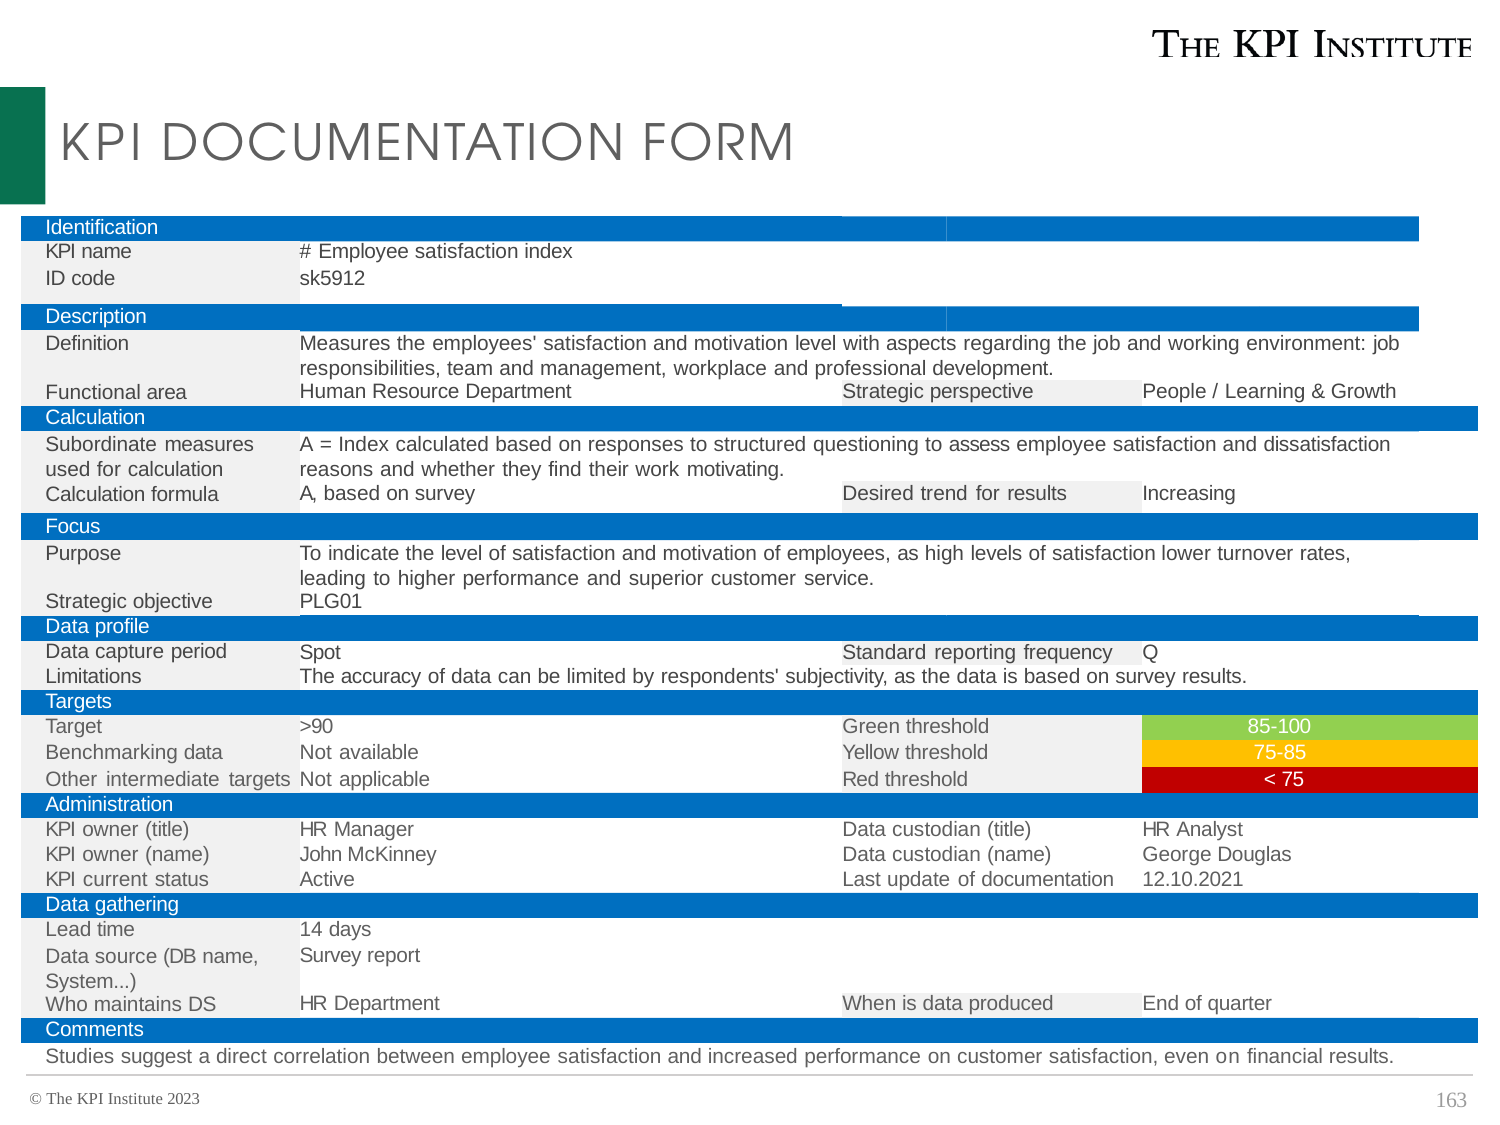

# KPI DOCUMENTATION FORM
| Identification |  |  |  |
| --- | --- | --- | --- |
| KPI name | # Employee satisfaction index |  |  |
| ID code | sk5912 |  |  |
| Description |  |  |  |
| Definition | Measures the employees' satisfaction and motivation level with aspects regarding the job and working environment: job responsibilities, team and management, workplace and professional development. |  |  |
| Functional area | Human Resource Department | Strategic perspective | People / Learning & Growth |
| Calculation |  |  |  |
| Subordinate measures used for calculation | A = Index calculated based on responses to structured questioning to assess employee satisfaction and dissatisfaction reasons and whether they find their work motivating. |  |  |
| Calculation formula | A, based on survey | Desired trend for results | Increasing |
| Focus |  |  |  |
| Purpose | To indicate the level of satisfaction and motivation of employees, as high levels of satisfaction lower turnover rates, leading to higher performance and superior customer service. |  |  |
| Strategic objective | PLG01 |  |  |
| Data profile |  |  |  |
| Data capture period | Spot | Standard reporting frequency | Q |
| Limitations | The accuracy of data can be limited by respondents' subjectivity, as the data is based on survey results. |  |  |
| Targets |  |  |  |
| Target | >90 | Green threshold | 85-100 |
| Benchmarking data | Not available | Yellow threshold | 75-85 |
| Other intermediate targets | Not applicable | Red threshold | < 75 |
| Administration |  |  |  |
| KPI owner (title) | HR Manager | Data custodian (title) | HR Analyst |
| KPI owner (name) | John McKinney | Data custodian (name) | George Douglas |
| KPI current status | Active | Last update of documentation | 12.10.2021 |
| Data gathering |  |  |  |
| Lead time | 14 days |  |  |
| Data source (DB name, System...) | Survey report |  |  |
| Who maintains DS | HR Department | When is data produced | End of quarter |
| Comments |  |  |  |
| Studies suggest a direct correlation between employee satisfaction and increased performance on customer satisfaction, even on financial results. |  |  |  |

163
© The KPI Institute 2023